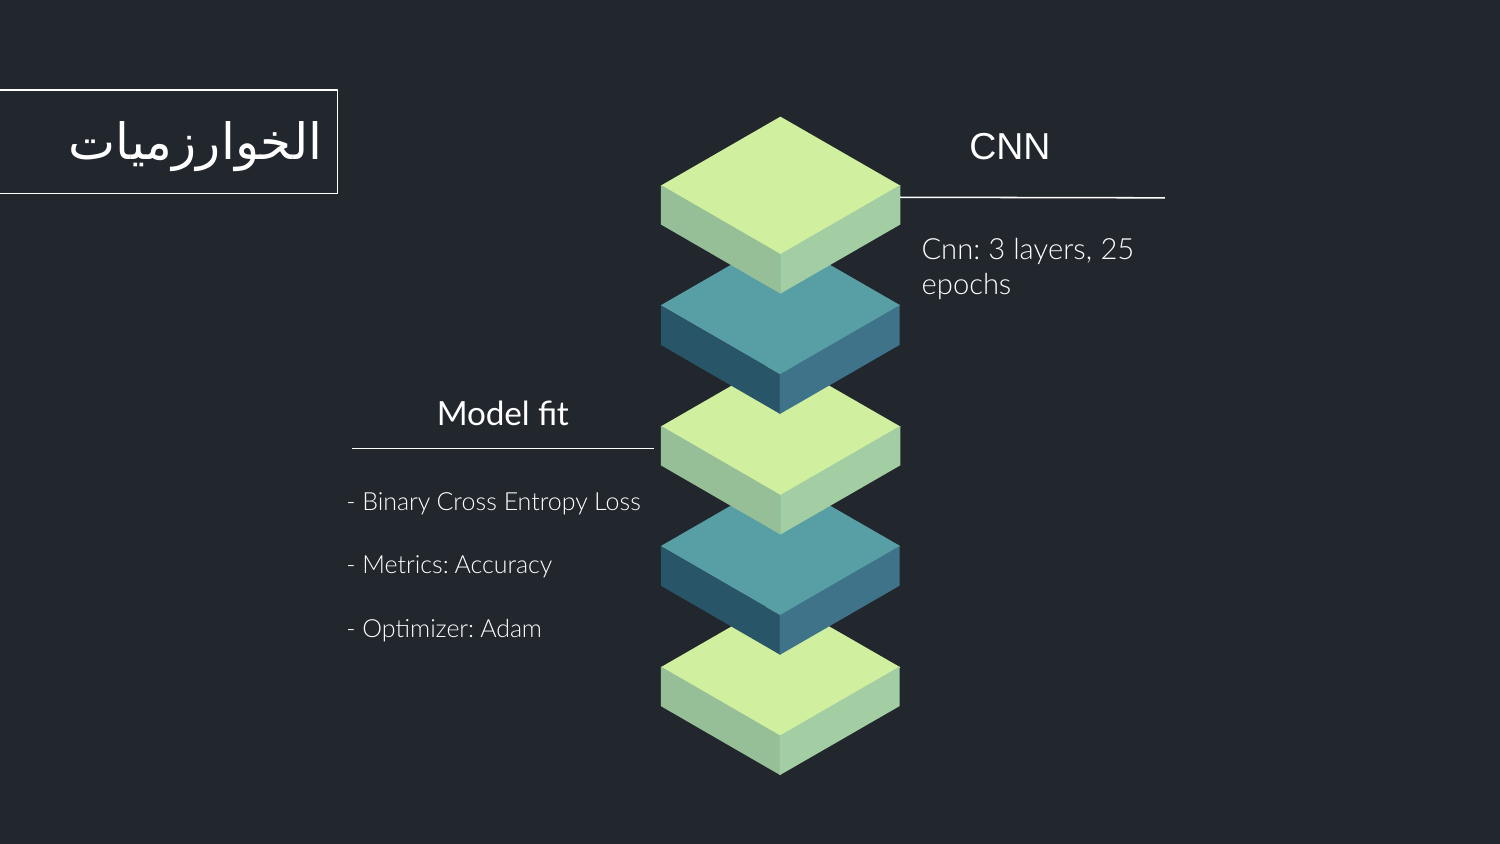

# الخوارزميات
CNN

Cnn: 3 layers, 25 epochs
Model fit
- Binary Cross Entropy Loss
- Metrics: Accuracy
- Optimizer: Adam